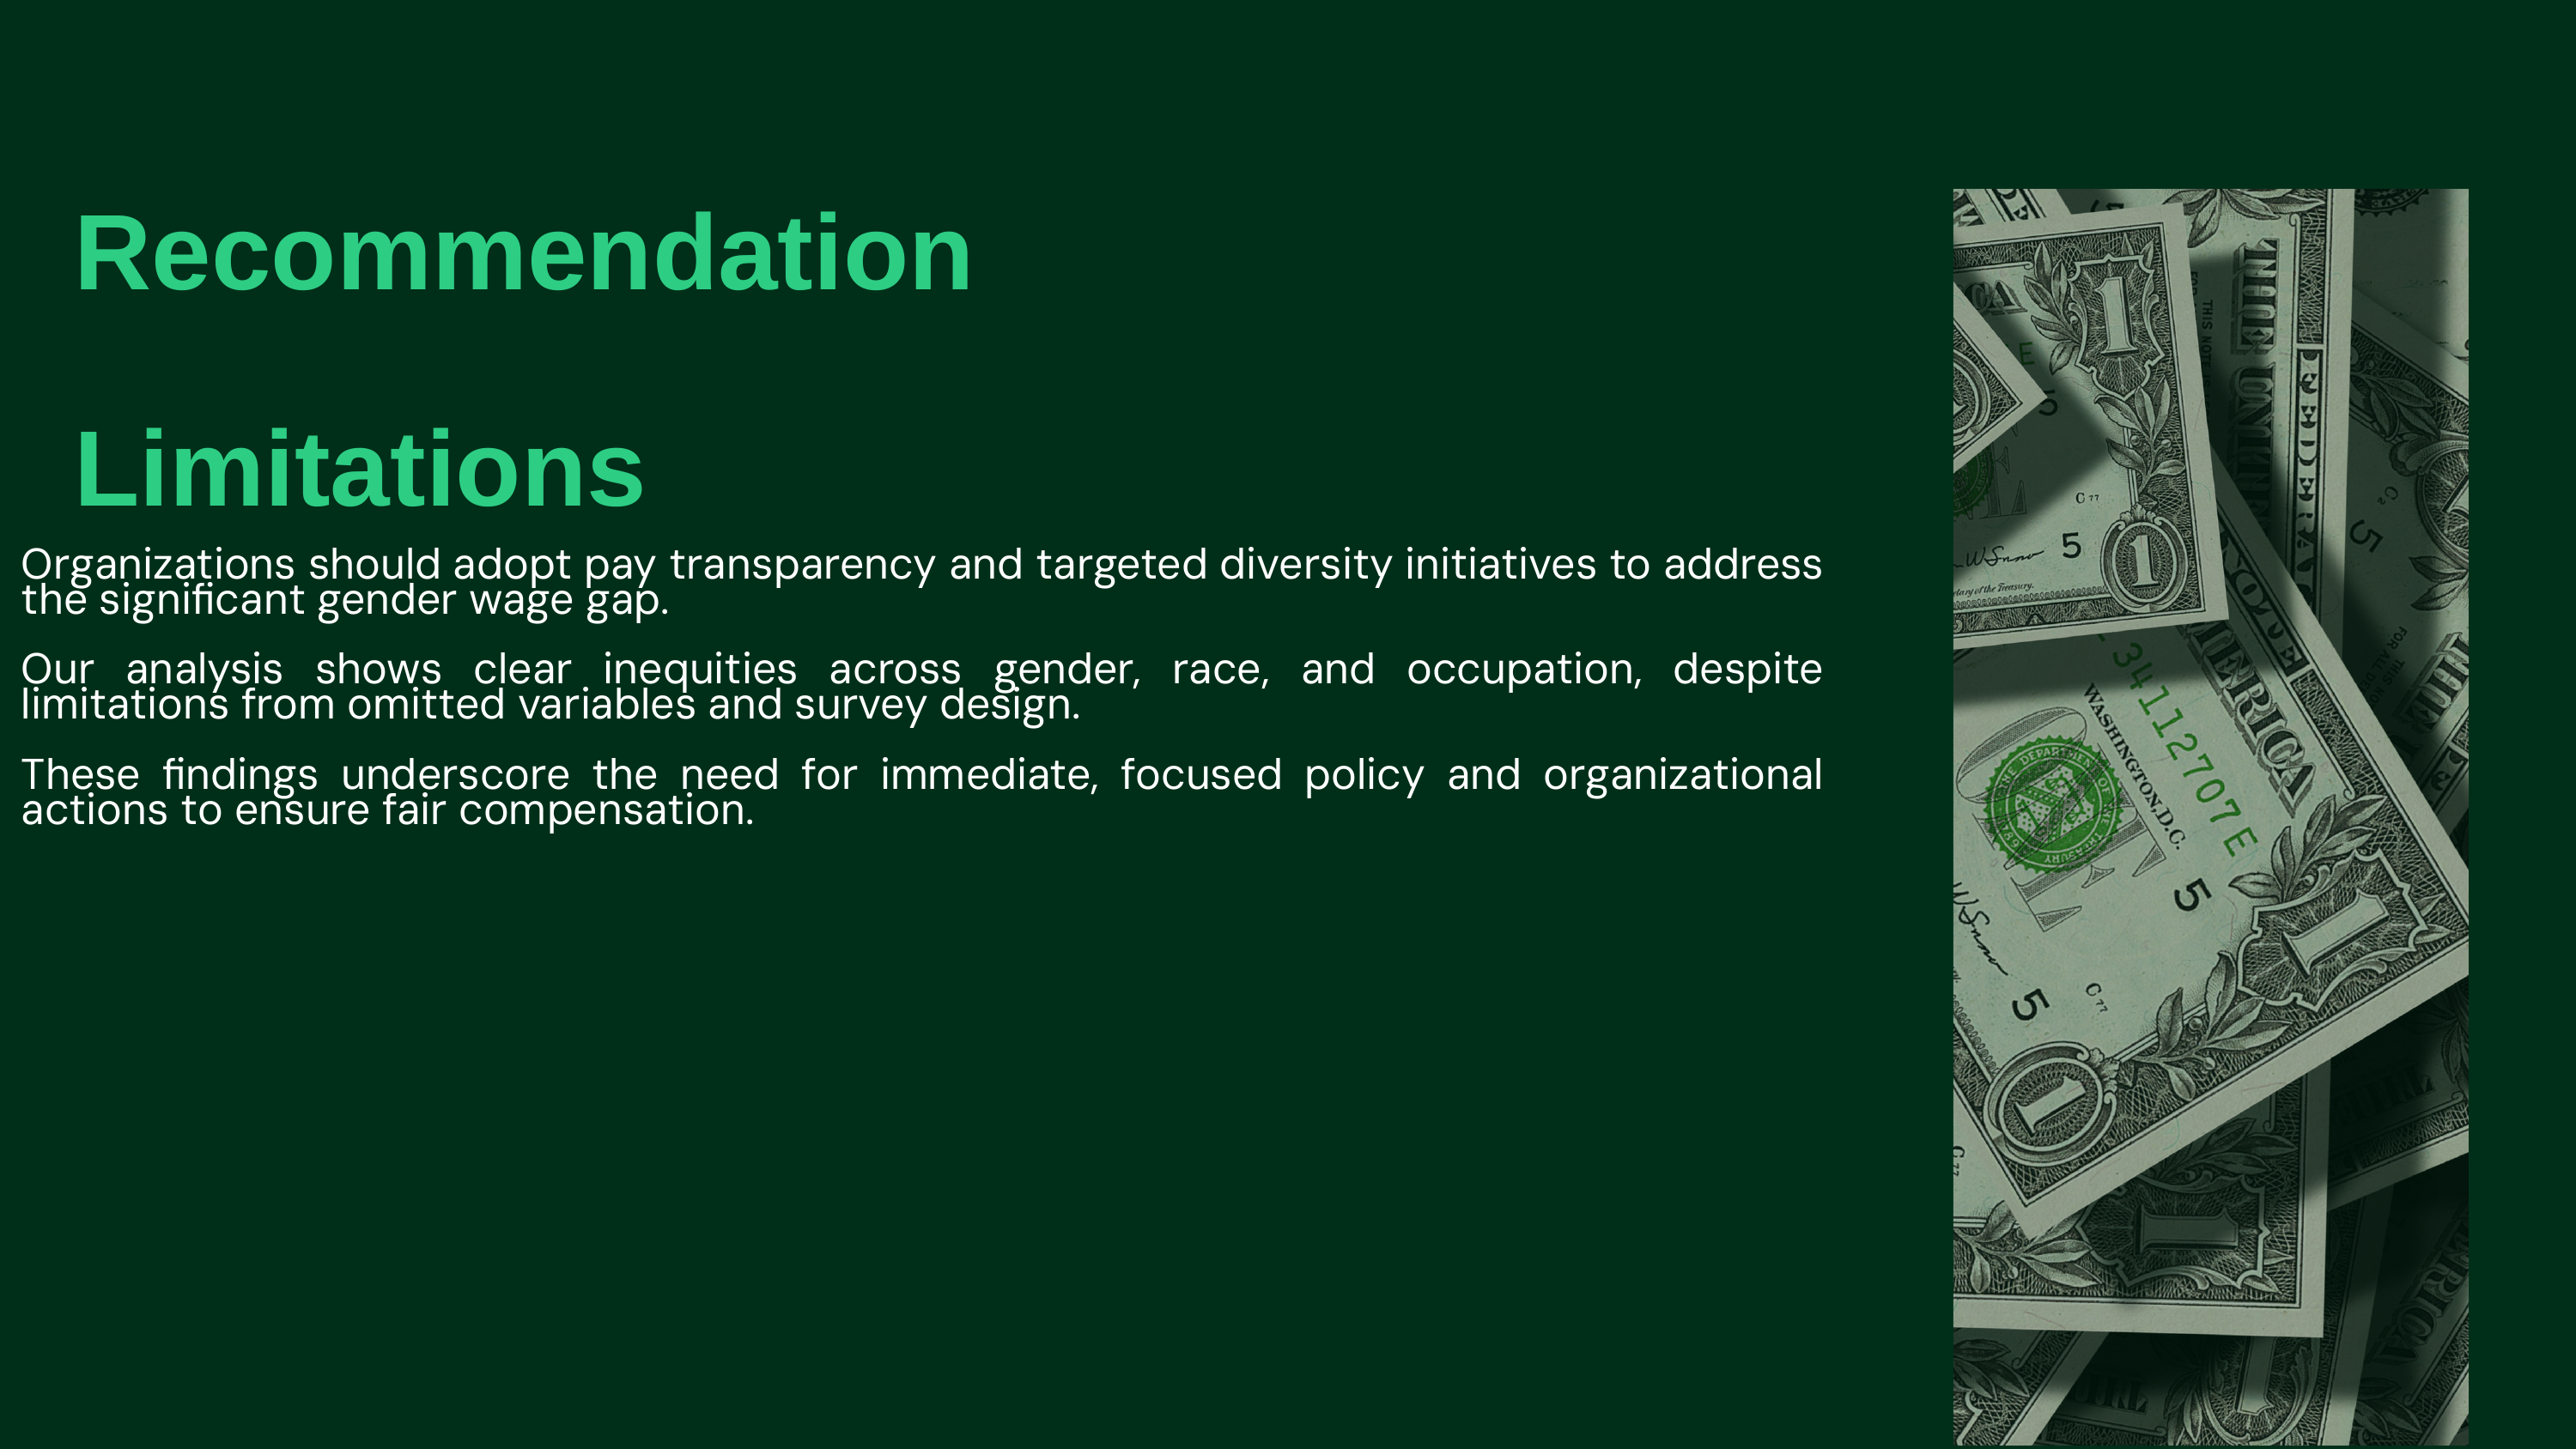

Recommendation
Limitations

Organizations should adopt pay transparency and targeted diversity initiatives to address the significant gender wage gap.

Our analysis shows clear inequities across gender, race, and occupation, despite limitations from omitted variables and survey design.

These findings underscore the need for immediate, focused policy and organizational actions to ensure fair compensation.